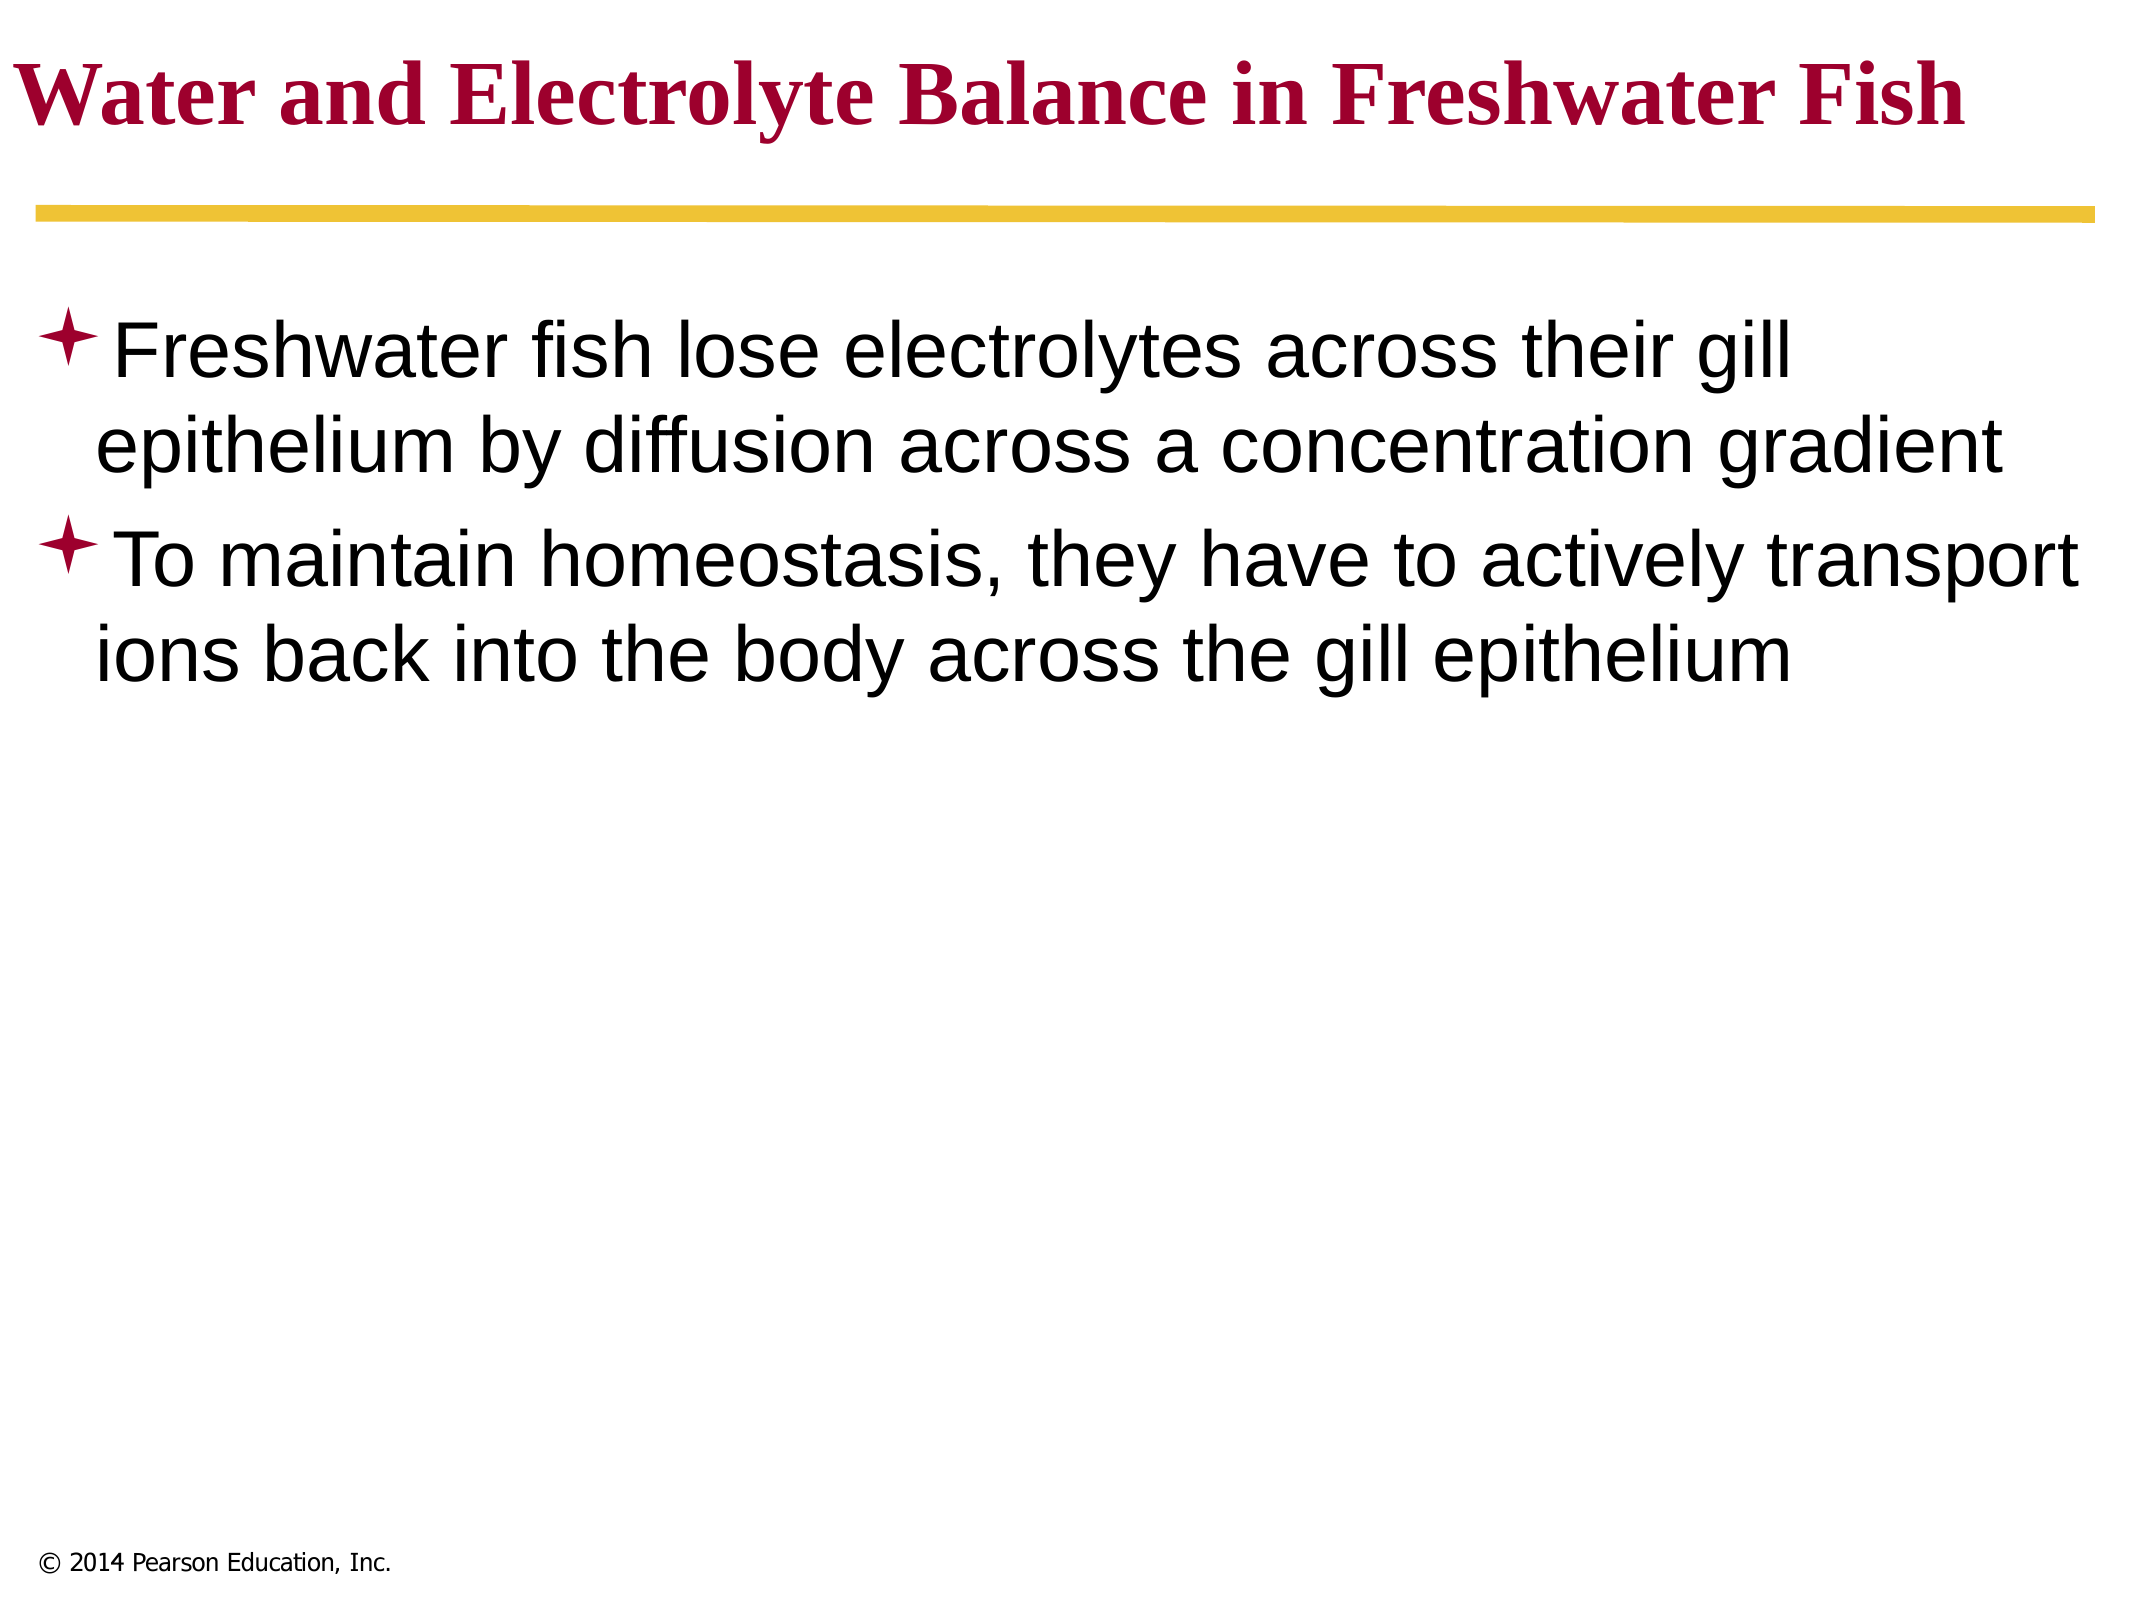

Water and Electrolyte Balance in Freshwater Fish

Freshwater fish lose electrolytes across their gill epithelium by diffusion across a concentration gradient
To maintain homeostasis, they have to actively transport ions back into the body across the gill epithelium